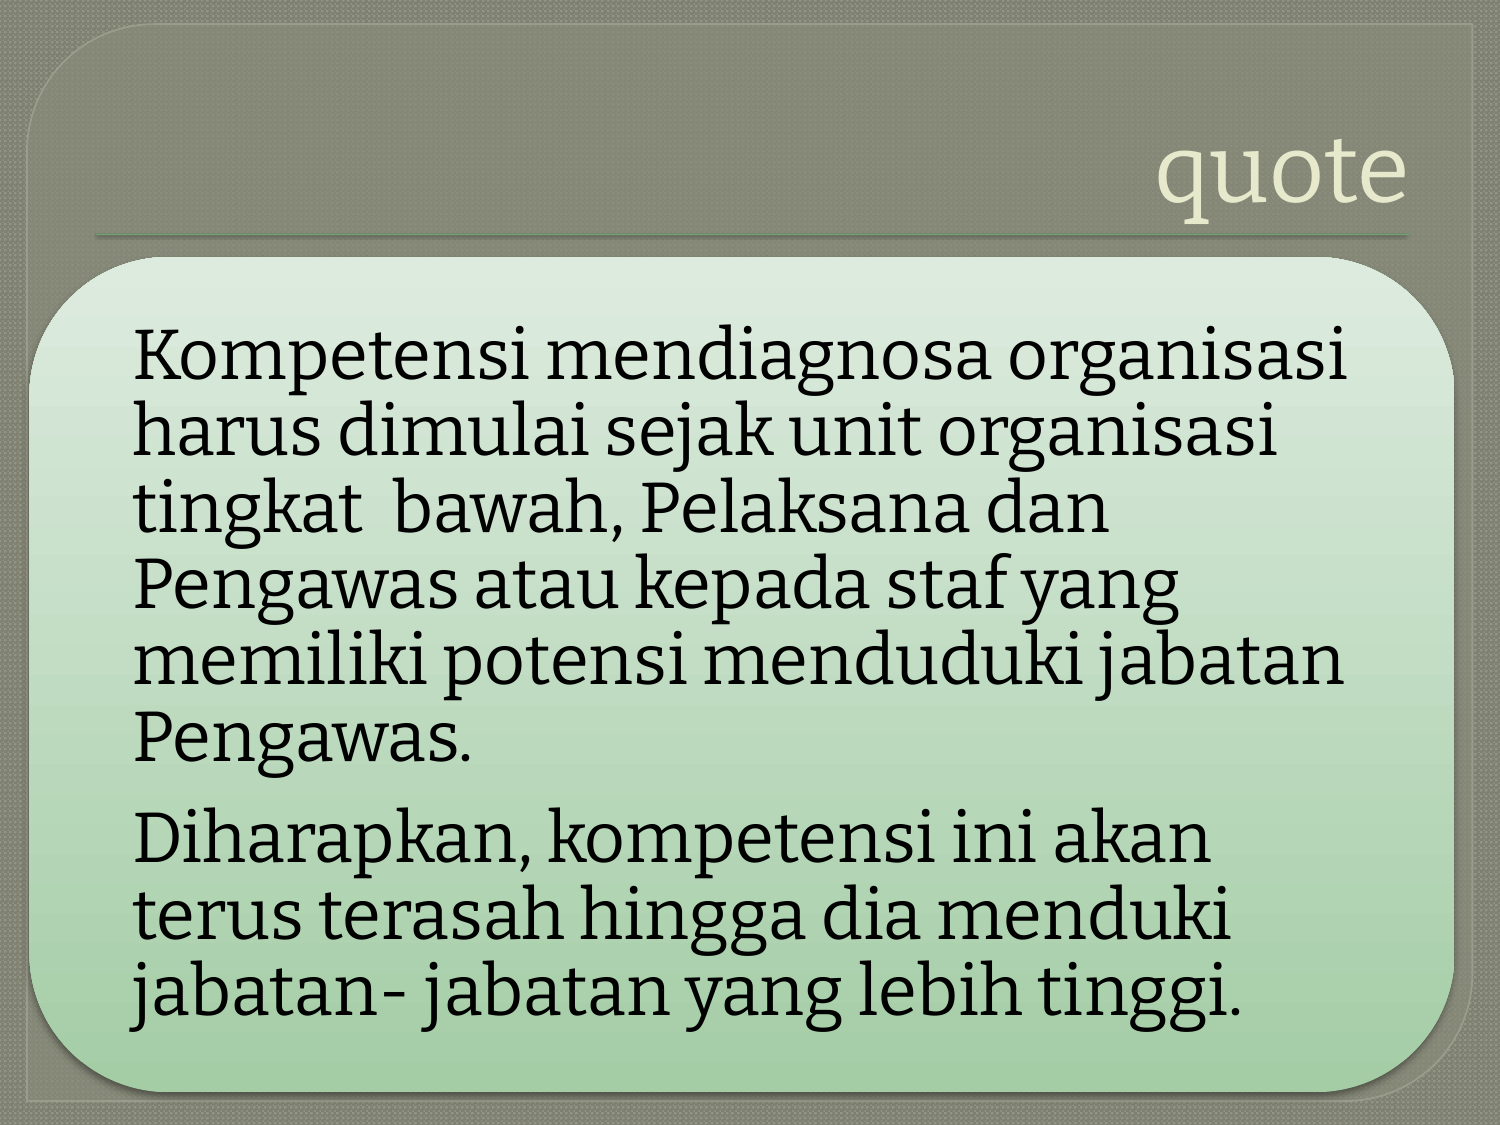

# quote
Kompetensi mendiagnosa organisasi harus dimulai sejak unit organisasi tingkat  bawah, Pelaksana dan Pengawas atau kepada staf yang memiliki potensi menduduki jabatan Pengawas.
Diharapkan, kompetensi ini akan terus terasah hingga dia menduki jabatan- jabatan yang lebih tinggi.